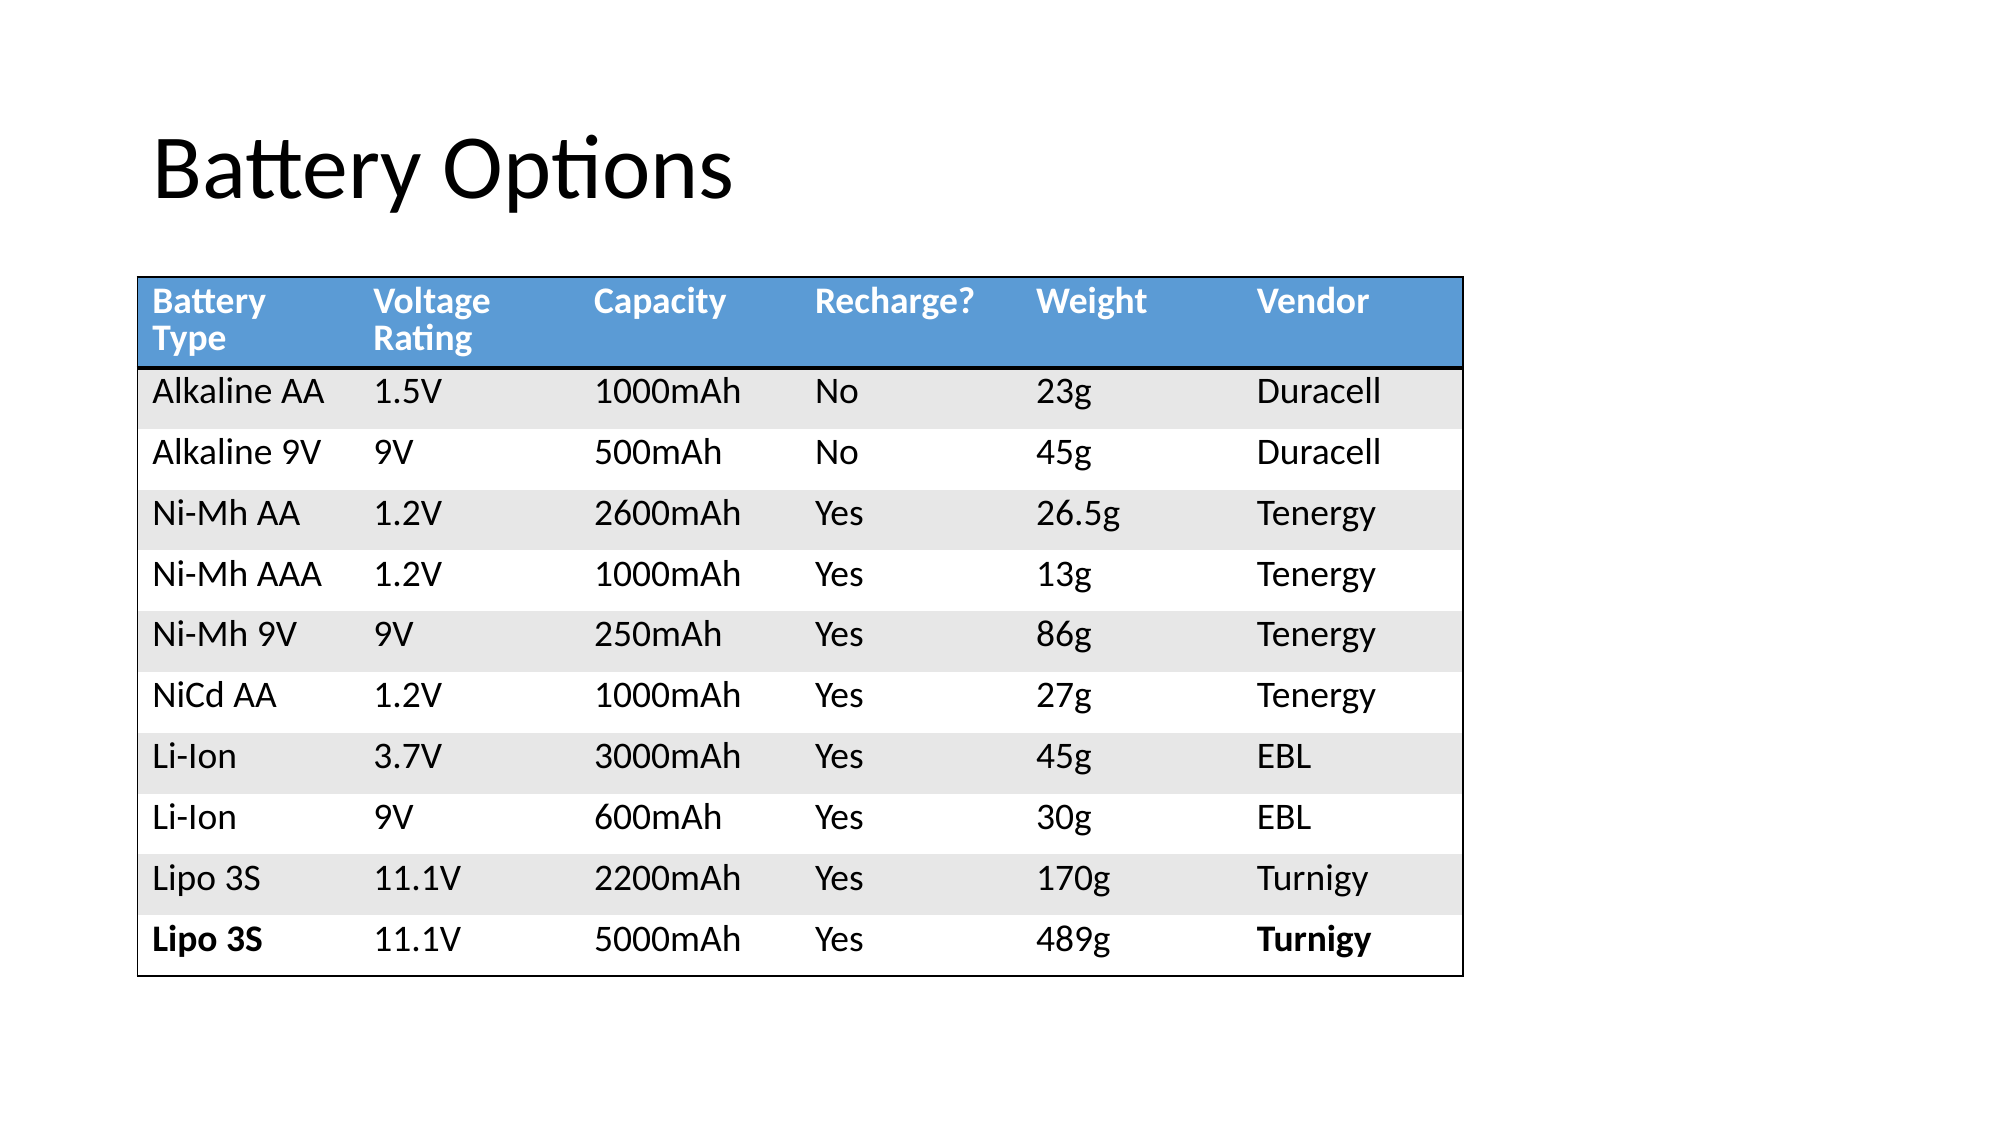

# Battery Options
| Battery Type | Voltage Rating | Capacity | Recharge? | Weight | Vendor |
| --- | --- | --- | --- | --- | --- |
| Alkaline AA | 1.5V | 1000mAh | No | 23g | Duracell |
| Alkaline 9V | 9V | 500mAh | No | 45g | Duracell |
| Ni-Mh AA | 1.2V | 2600mAh | Yes | 26.5g | Tenergy |
| Ni-Mh AAA | 1.2V | 1000mAh | Yes | 13g | Tenergy |
| Ni-Mh 9V | 9V | 250mAh | Yes | 86g | Tenergy |
| NiCd AA | 1.2V | 1000mAh | Yes | 27g | Tenergy |
| Li-Ion | 3.7V | 3000mAh | Yes | 45g | EBL |
| Li-Ion | 9V | 600mAh | Yes | 30g | EBL |
| Lipo 3S | 11.1V | 2200mAh | Yes | 170g | Turnigy |
| Lipo 3S | 11.1V | 5000mAh | Yes | 489g | Turnigy |